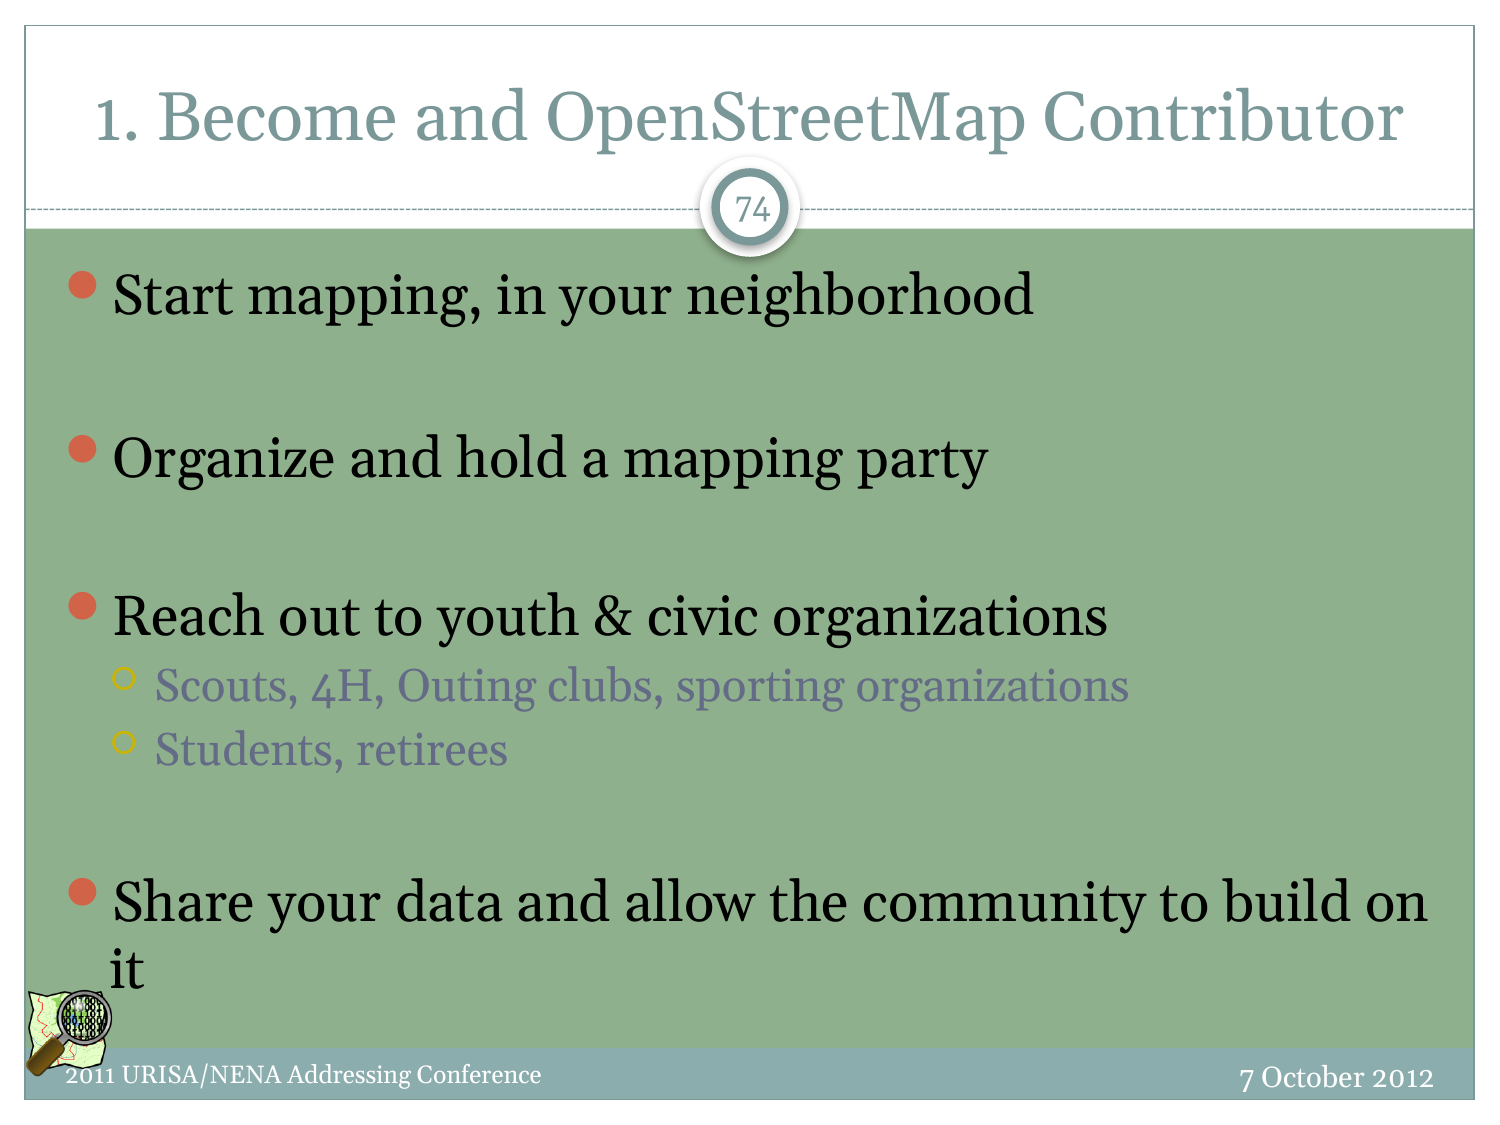

# 1. Become and OpenStreetMap Contributor
74
Start mapping, in your neighborhood

Organize and hold a mapping party

Reach out to youth & civic organizations
Scouts, 4H, Outing clubs, sporting organizations
Students, retirees

Share your data and allow the community to build on it

7 October 2012
2011 URISA/NENA Addressing Conference